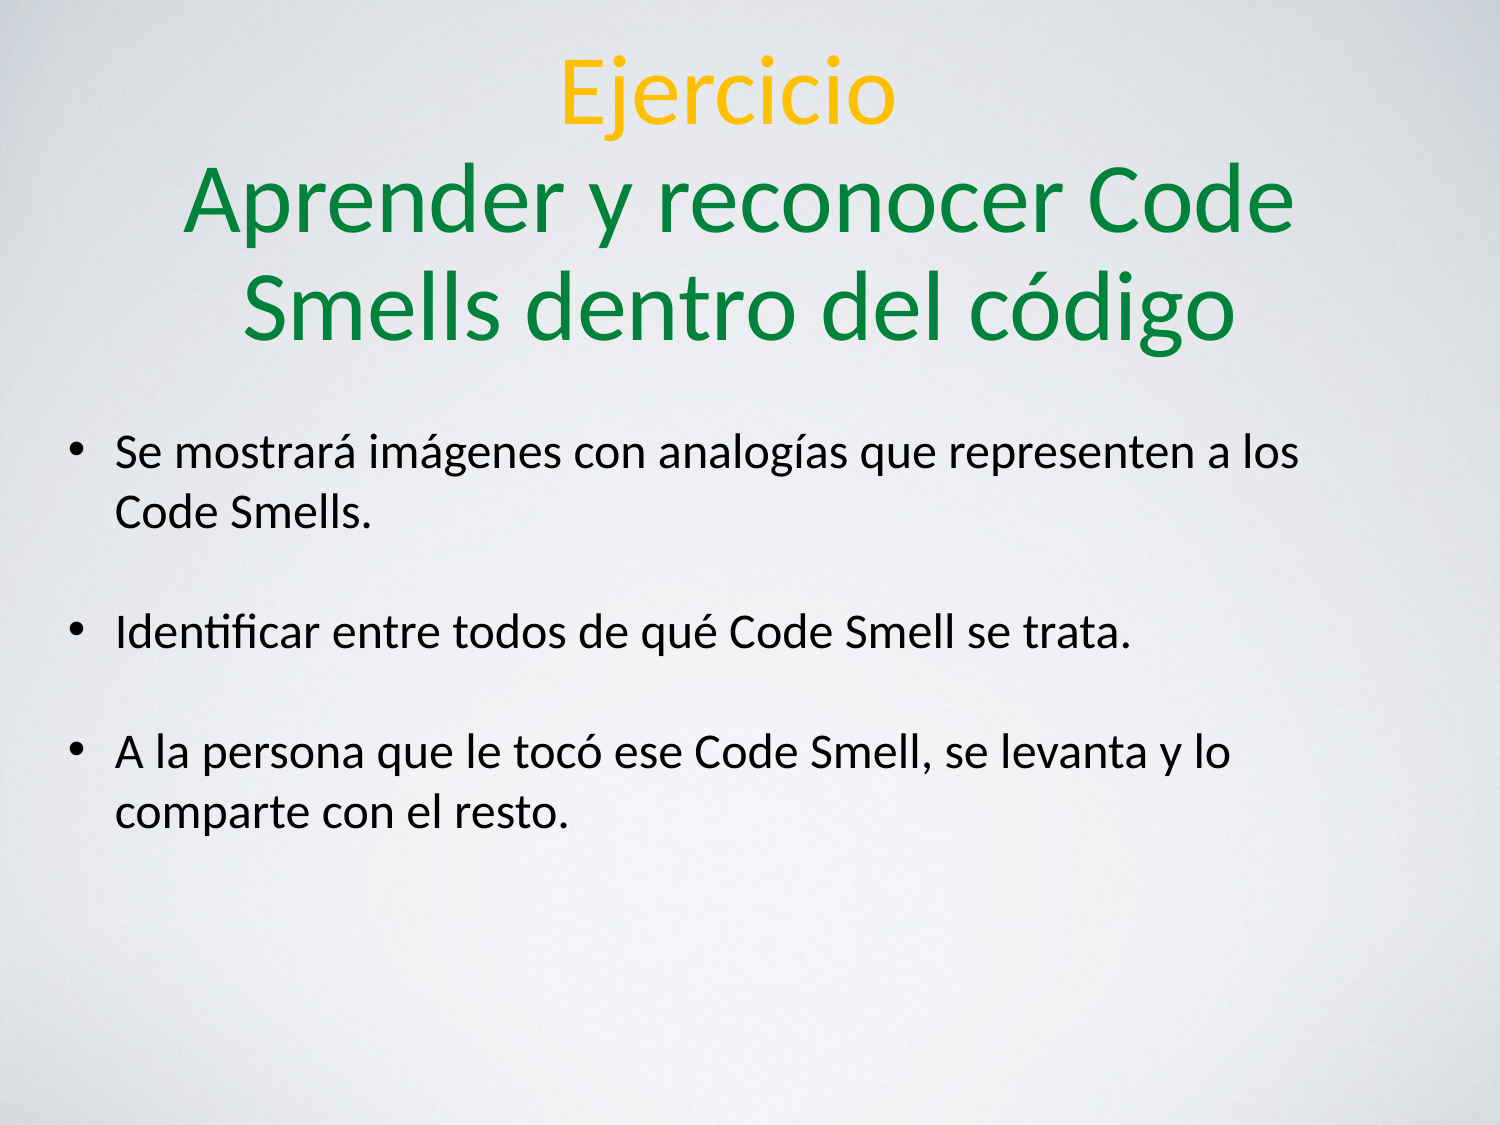

# Ejercicio Aprender y reconocer Code Smells dentro del código
Se mostrará imágenes con analogías que representen a los
Code Smells.

Identificar entre todos de qué Code Smell se trata.

A la persona que le tocó ese Code Smell, se levanta y lo comparte con el resto.